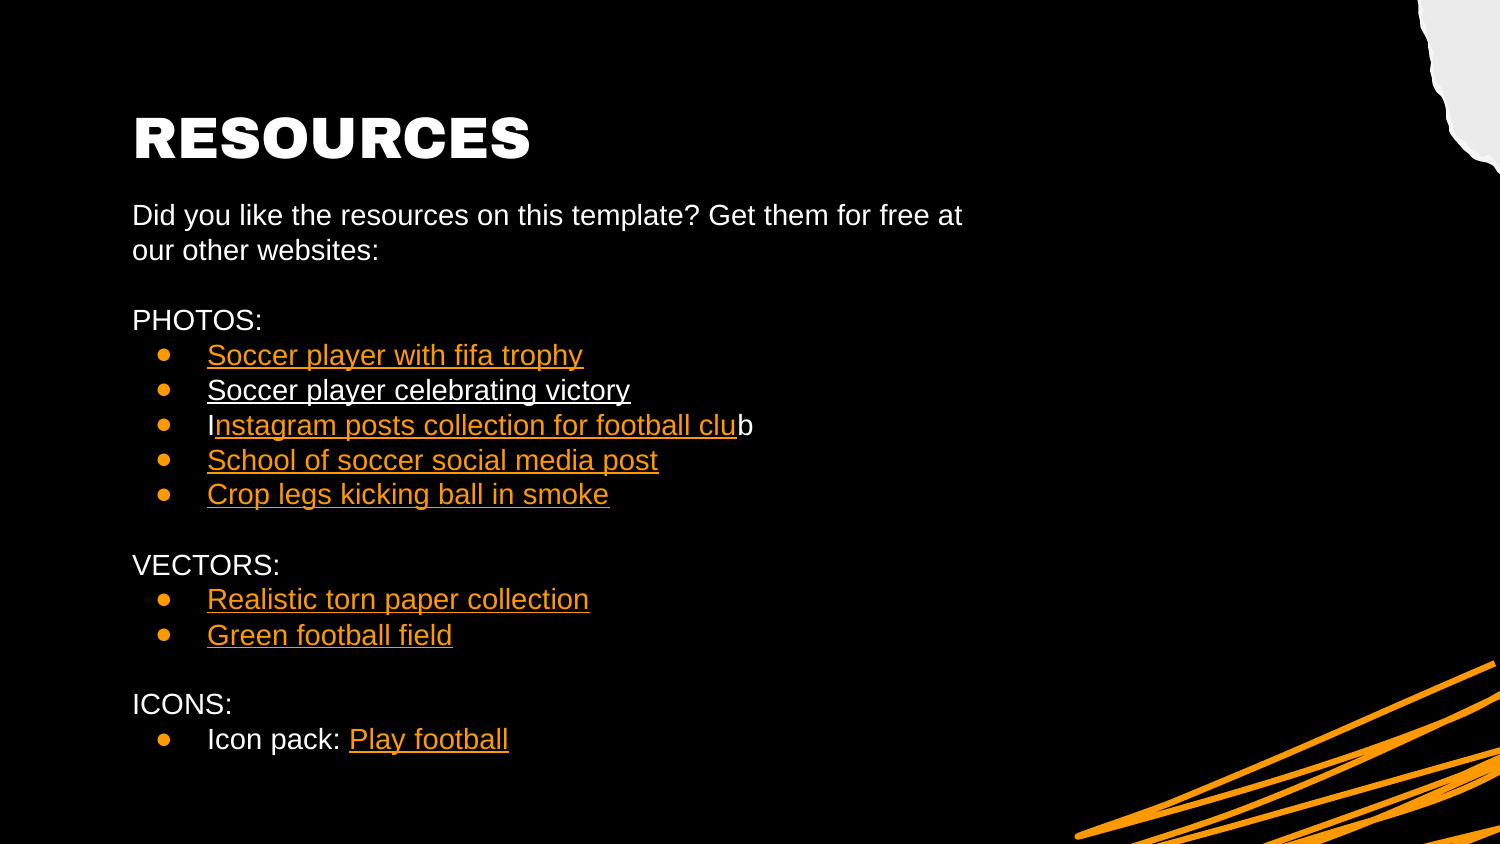

# RESOURCES
Did you like the resources on this template? Get them for free at our other websites:

PHOTOS:
Soccer player with fifa trophy
Soccer player celebrating victory
Instagram posts collection for football club
School of soccer social media post
Crop legs kicking ball in smoke

VECTORS:
Realistic torn paper collection
Green football field

ICONS:
Icon pack: Play football